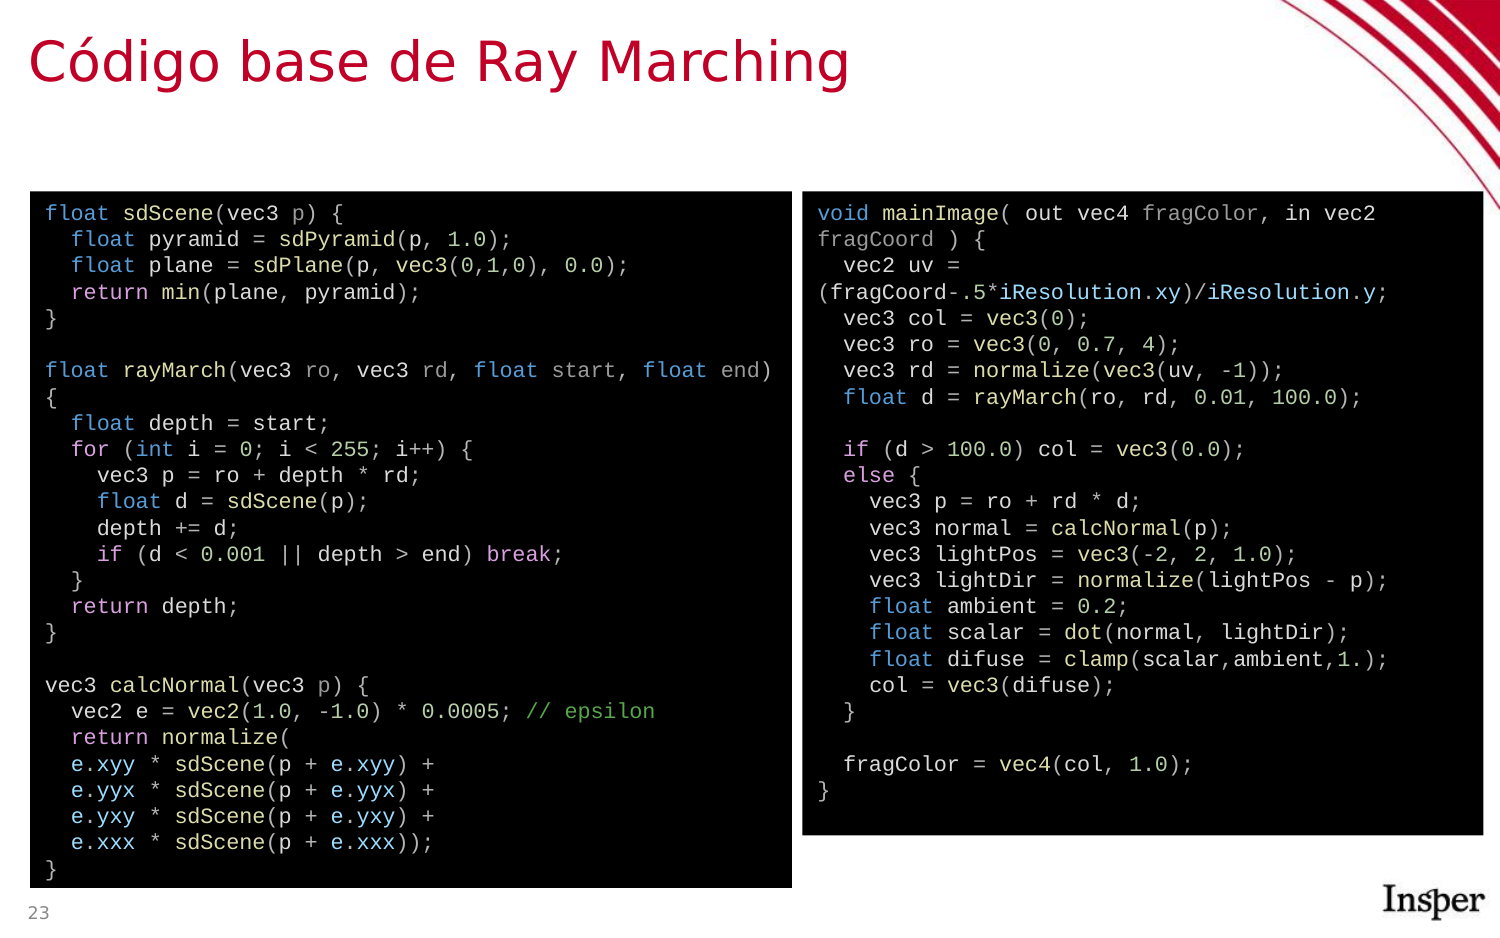

# Código base de Ray Marching
float sdScene(vec3 p) {
  float pyramid = sdPyramid(p, 1.0);
  float plane = sdPlane(p, vec3(0,1,0), 0.0);
  return min(plane, pyramid);
}
float rayMarch(vec3 ro, vec3 rd, float start, float end) {
  float depth = start;
  for (int i = 0; i < 255; i++) {
    vec3 p = ro + depth * rd;
    float d = sdScene(p);
    depth += d;
    if (d < 0.001 || depth > end) break;
  }
  return depth;
}
vec3 calcNormal(vec3 p) {
  vec2 e = vec2(1.0, -1.0) * 0.0005; // epsilon
  return normalize(
  e.xyy * sdScene(p + e.xyy) +
  e.yyx * sdScene(p + e.yyx) +
  e.yxy * sdScene(p + e.yxy) +
  e.xxx * sdScene(p + e.xxx));
}
void mainImage( out vec4 fragColor, in vec2 fragCoord ) {
  vec2 uv = (fragCoord-.5*iResolution.xy)/iResolution.y;
  vec3 col = vec3(0);
  vec3 ro = vec3(0, 0.7, 4);
  vec3 rd = normalize(vec3(uv, -1));
  float d = rayMarch(ro, rd, 0.01, 100.0);
  if (d > 100.0) col = vec3(0.0);
  else {
    vec3 p = ro + rd * d;
    vec3 normal = calcNormal(p);
    vec3 lightPos = vec3(-2, 2, 1.0);
    vec3 lightDir = normalize(lightPos - p);
    float ambient = 0.2;
    float scalar = dot(normal, lightDir);
    float difuse = clamp(scalar,ambient,1.);
    col = vec3(difuse);
  }
  fragColor = vec4(col, 1.0);
}

23